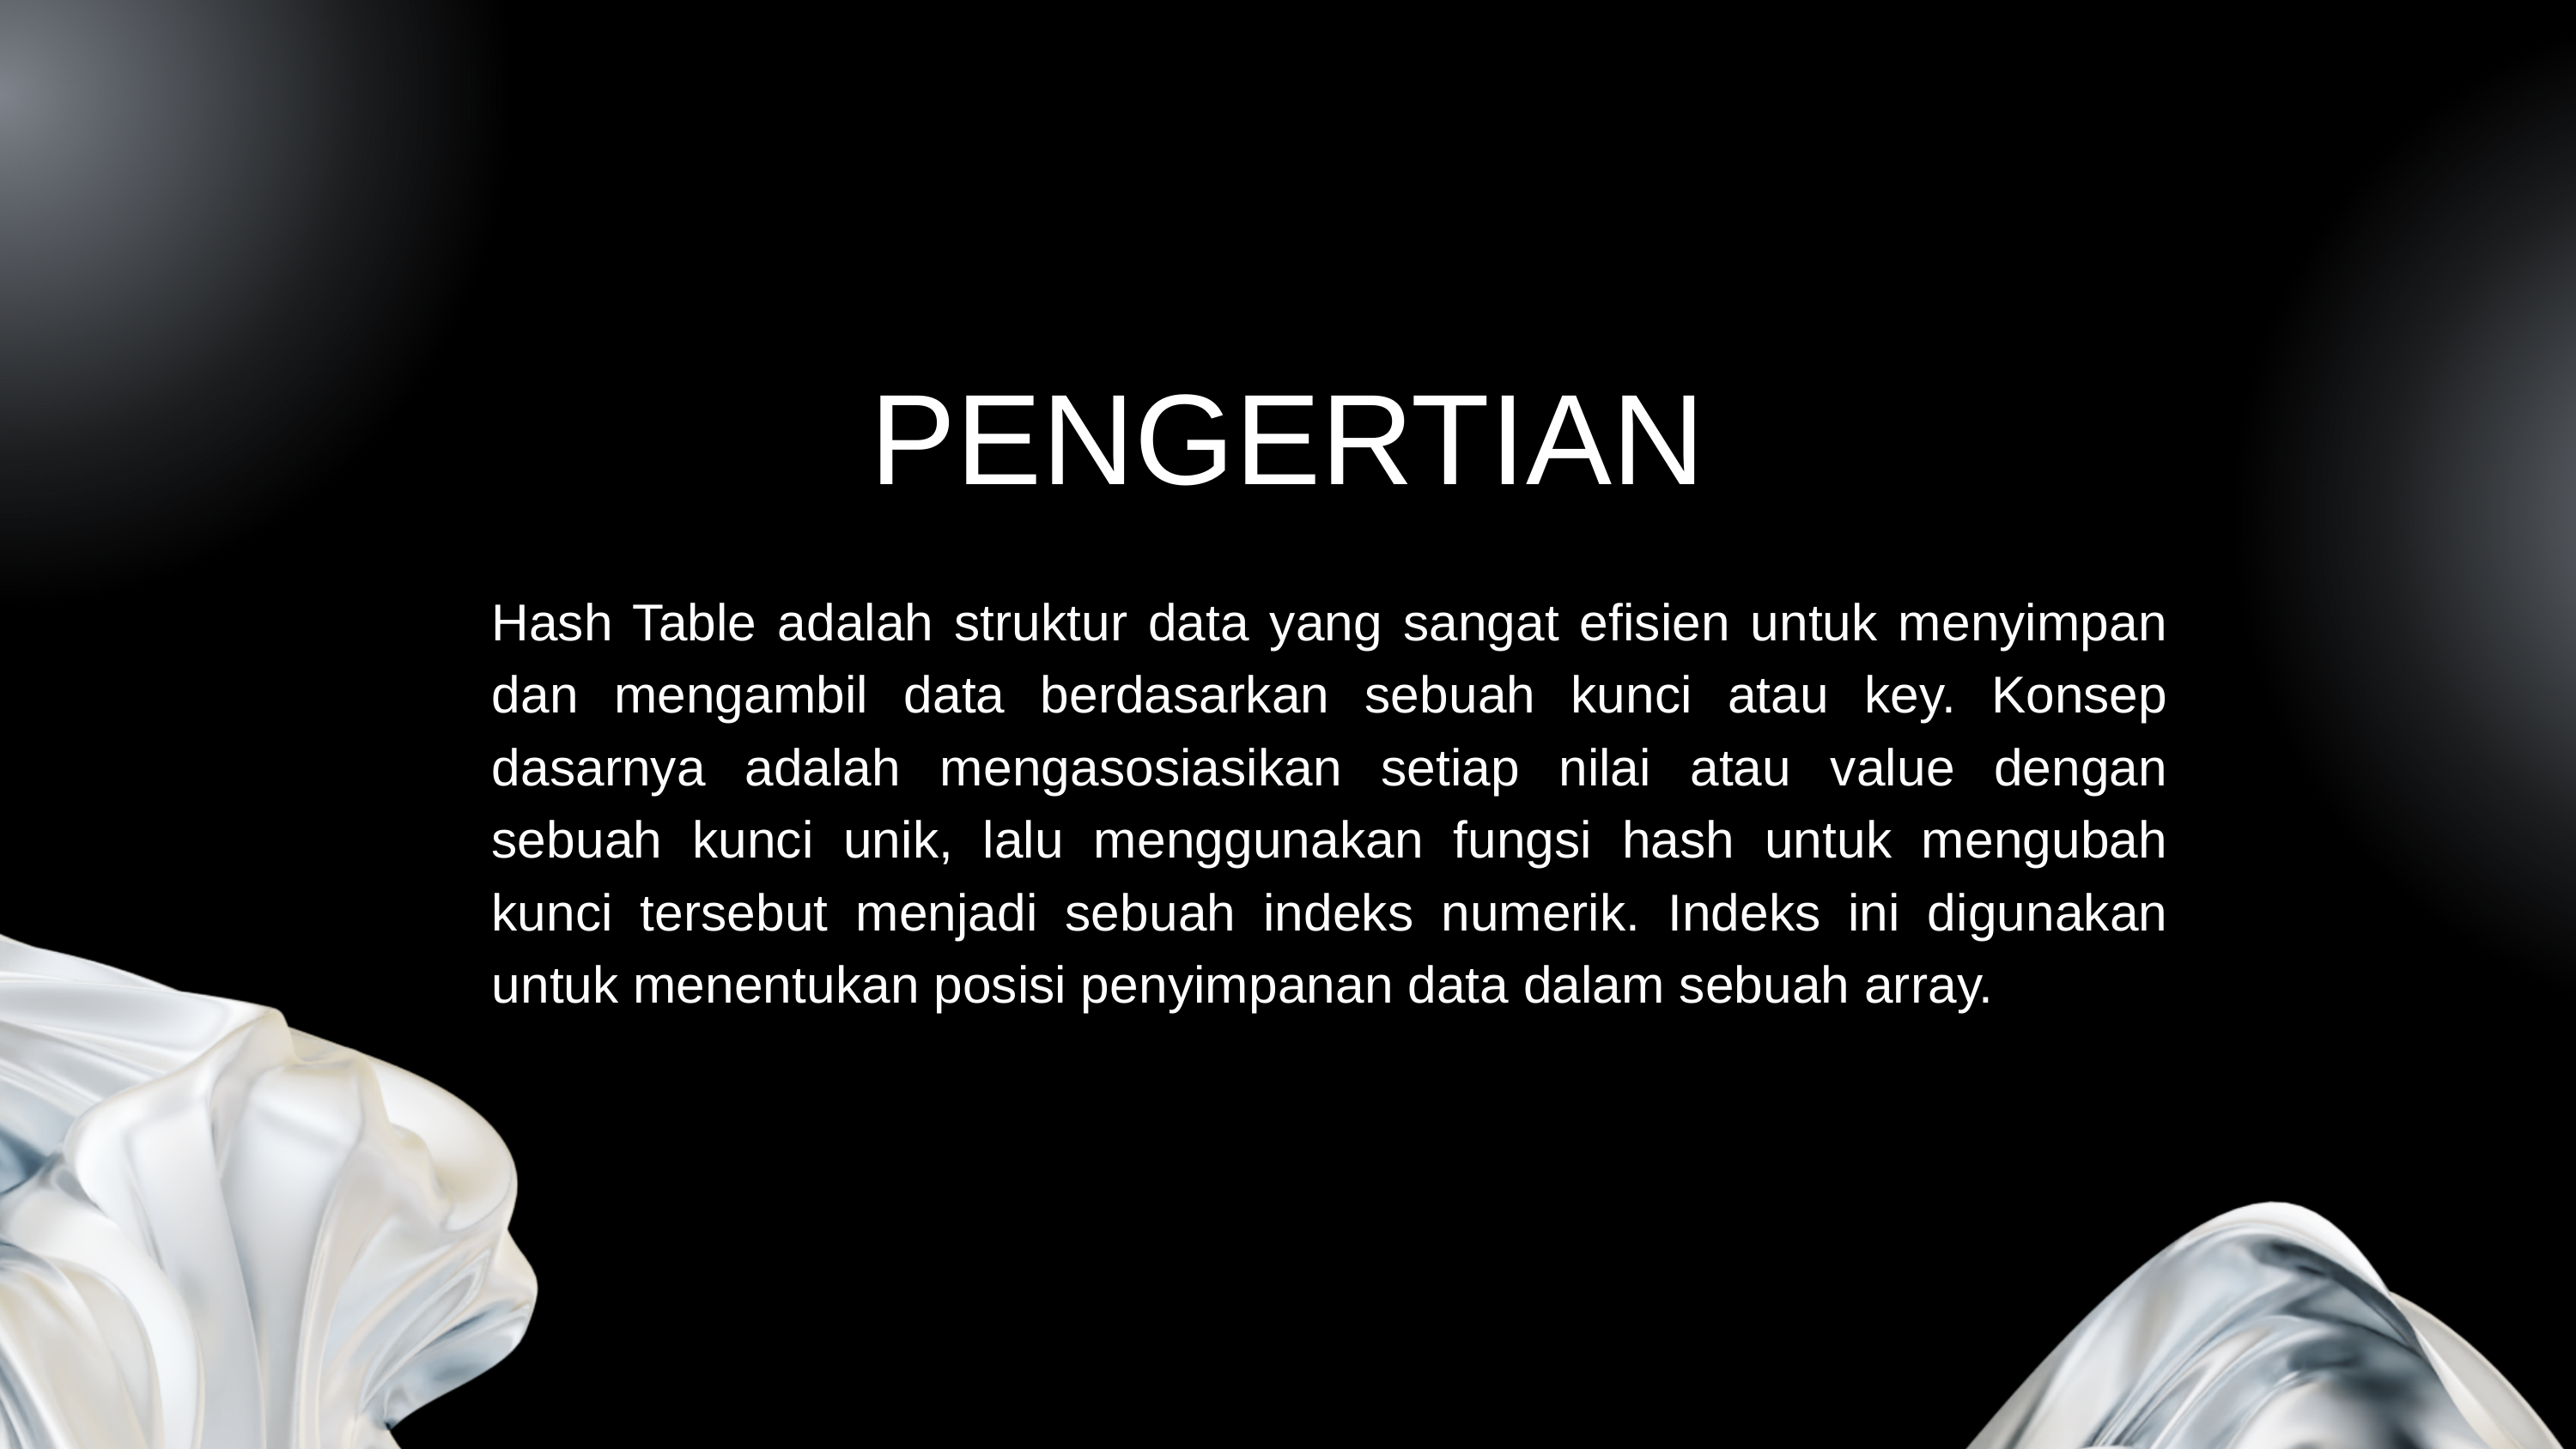

PENGERTIAN
Hash Table adalah struktur data yang sangat efisien untuk menyimpan dan mengambil data berdasarkan sebuah kunci atau key. Konsep dasarnya adalah mengasosiasikan setiap nilai atau value dengan sebuah kunci unik, lalu menggunakan fungsi hash untuk mengubah kunci tersebut menjadi sebuah indeks numerik. Indeks ini digunakan untuk menentukan posisi penyimpanan data dalam sebuah array.